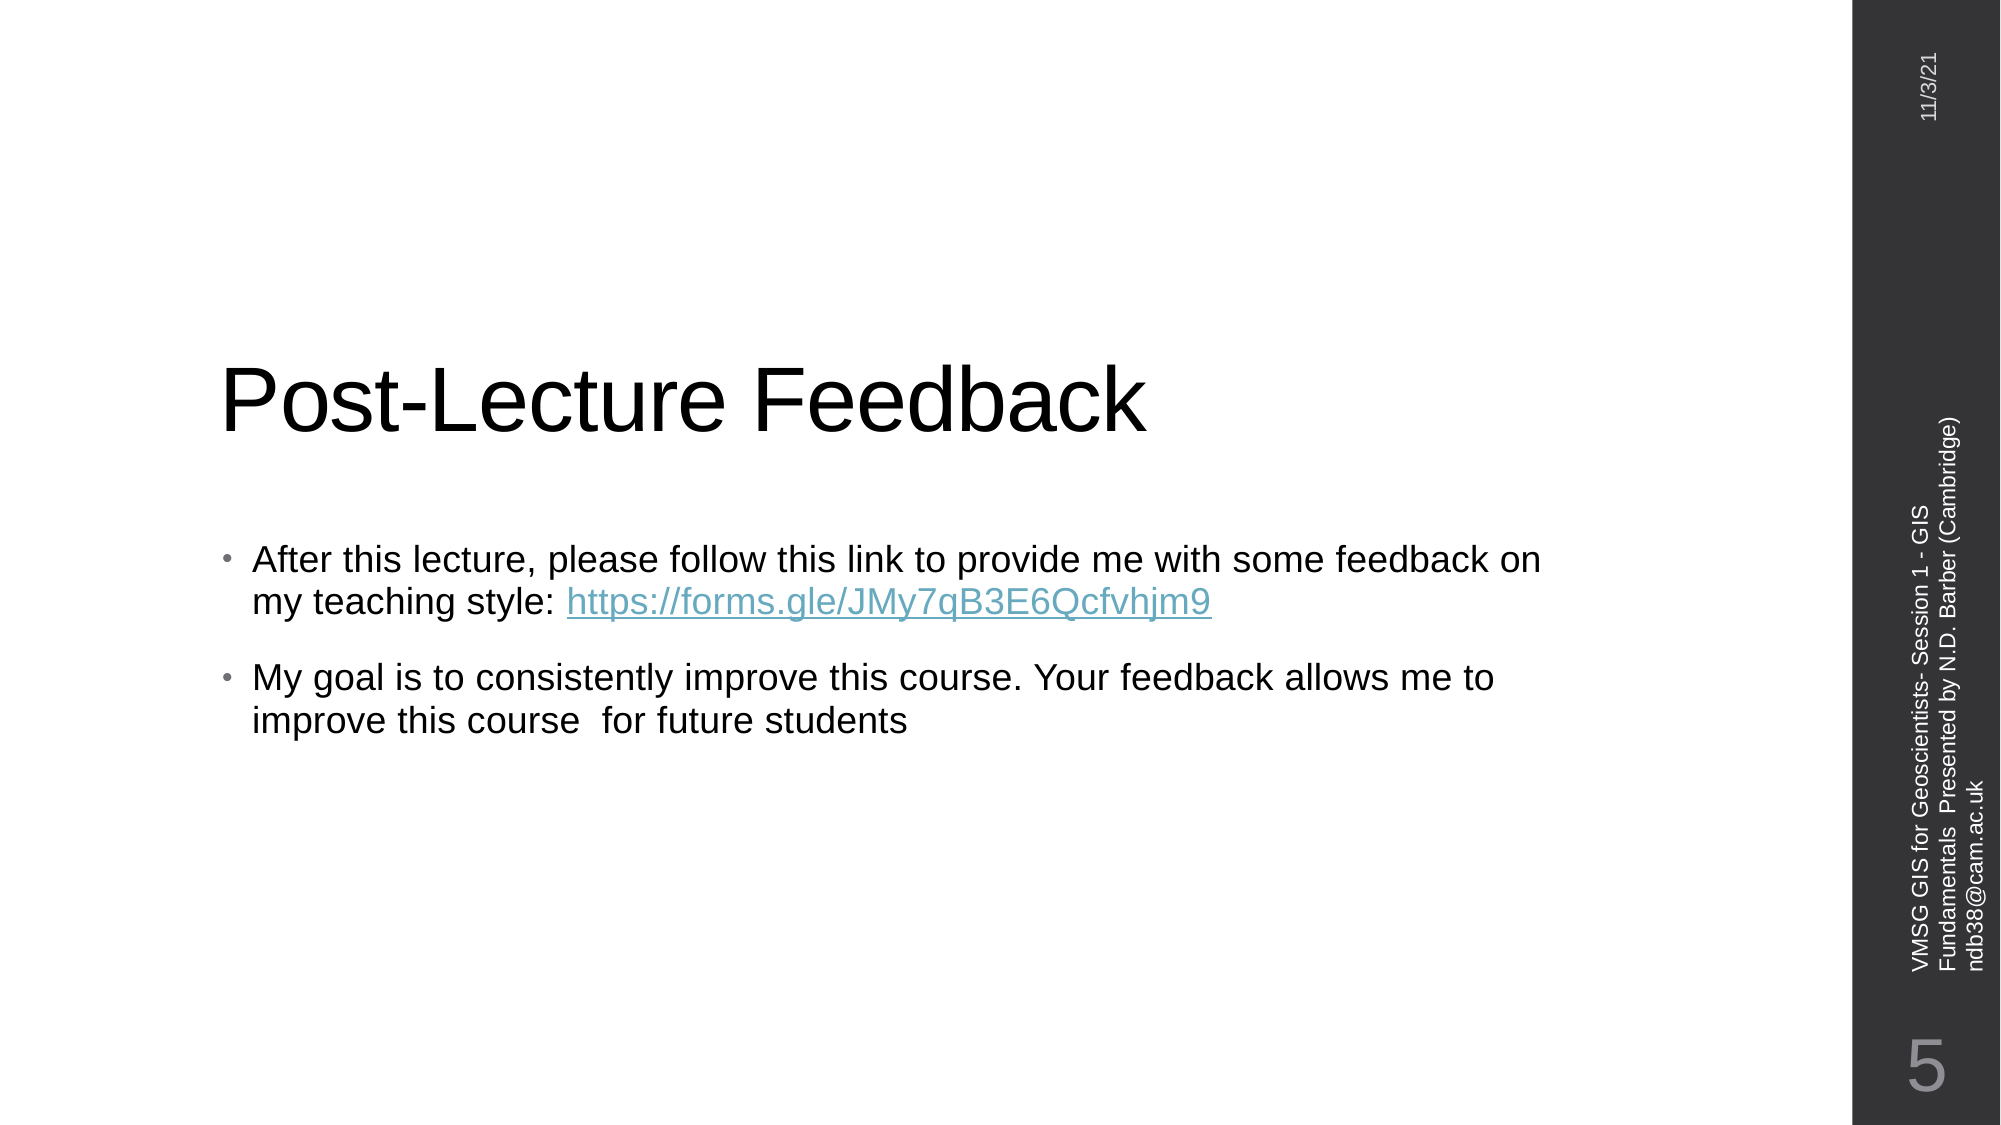

11/3/21
# Post-Lecture Feedback
After this lecture, please follow this link to provide me with some feedback on my teaching style: https://forms.gle/JMy7qB3E6Qcfvhjm9
My goal is to consistently improve this course. Your feedback allows me to improve this course  for future students
VMSG GIS for Geoscientists- Session 1 - GIS Fundamentals  Presented by N.D. Barber (Cambridge) ndb38@cam.ac.uk
5